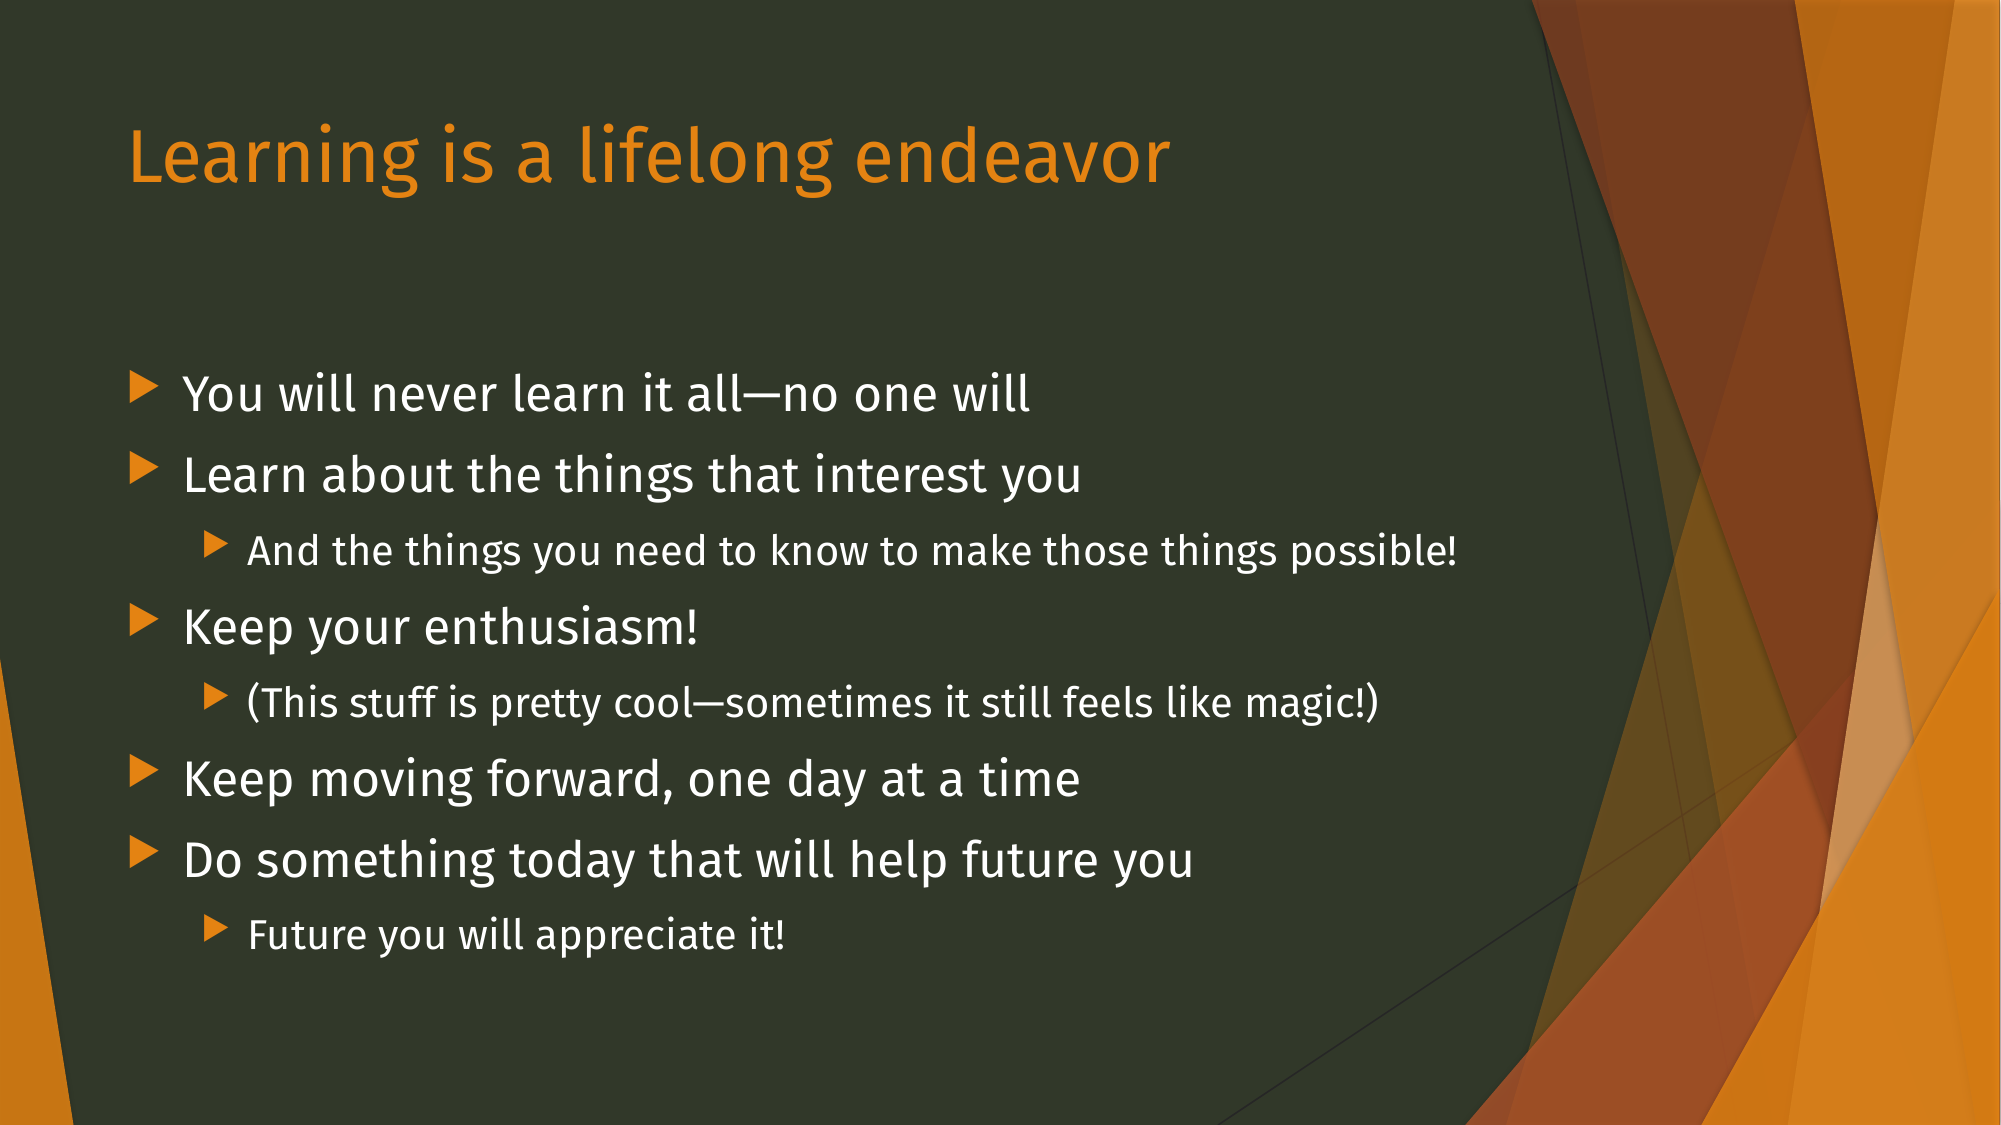

# Learning is a lifelong endeavor
You will never learn it all—no one will
Learn about the things that interest you
And the things you need to know to make those things possible!
Keep your enthusiasm!
(This stuff is pretty cool—sometimes it still feels like magic!)
Keep moving forward, one day at a time
Do something today that will help future you
Future you will appreciate it!